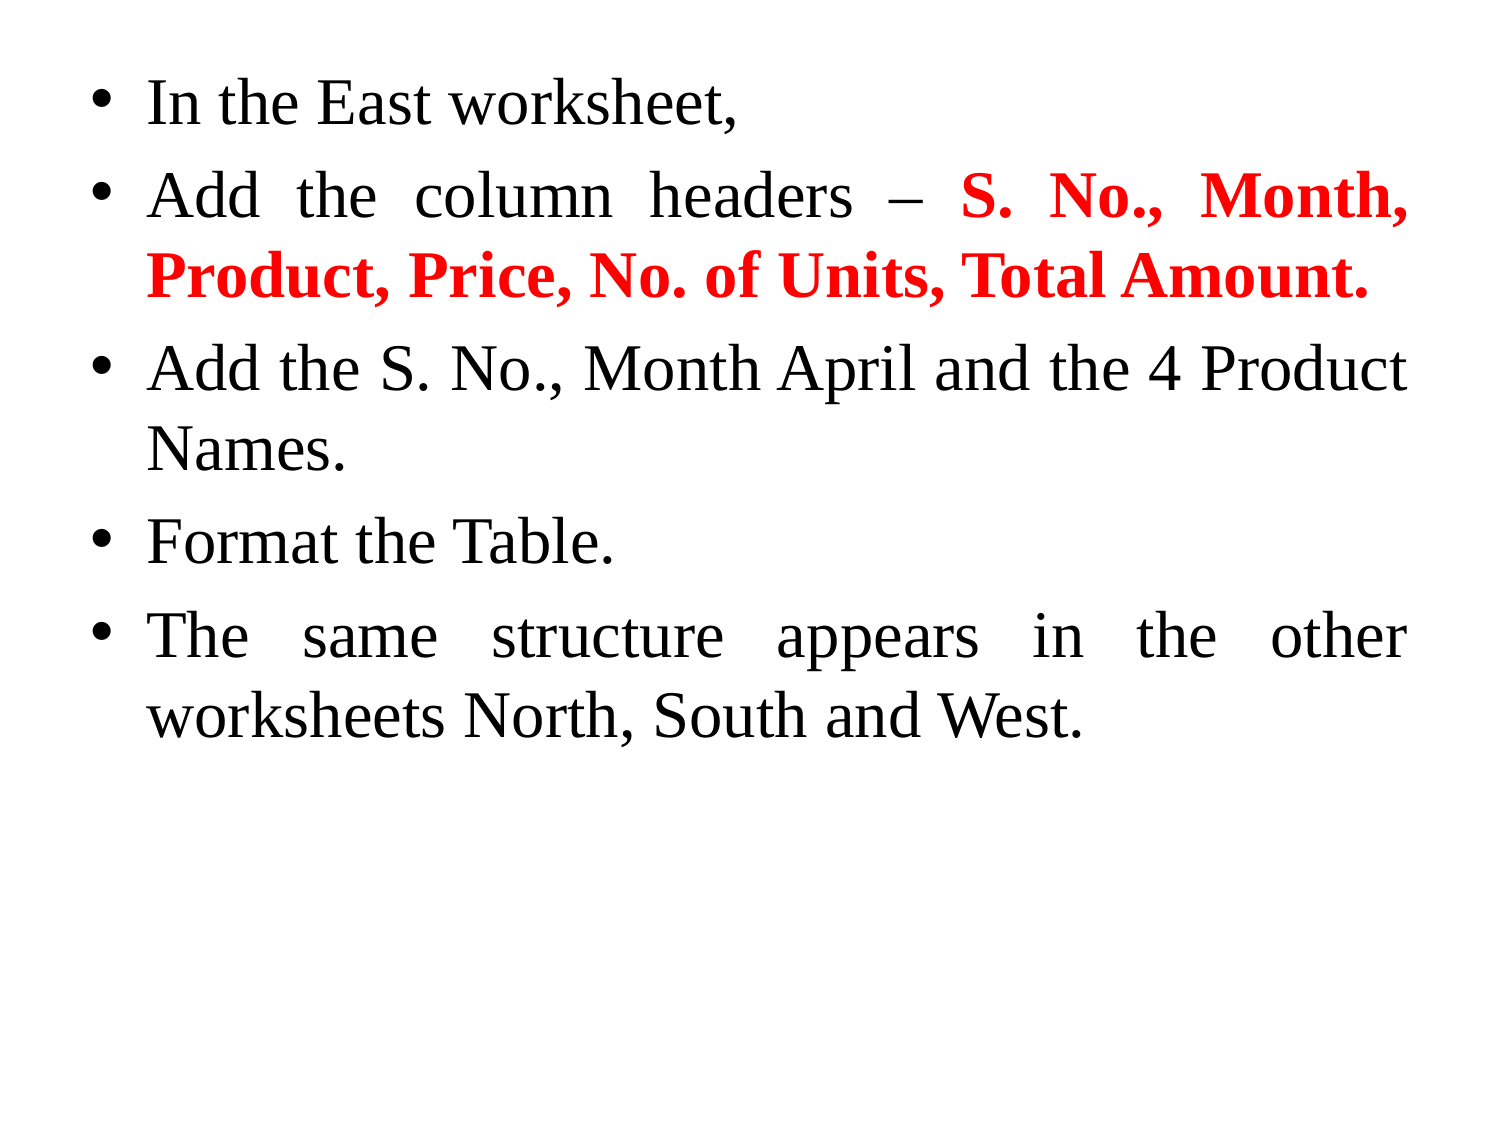

In the East worksheet,
Add the column headers – S. No., Month, Product, Price, No. of Units, Total Amount.
Add the S. No., Month April and the 4 Product Names.
Format the Table.
The same structure appears in the other worksheets North, South and West.